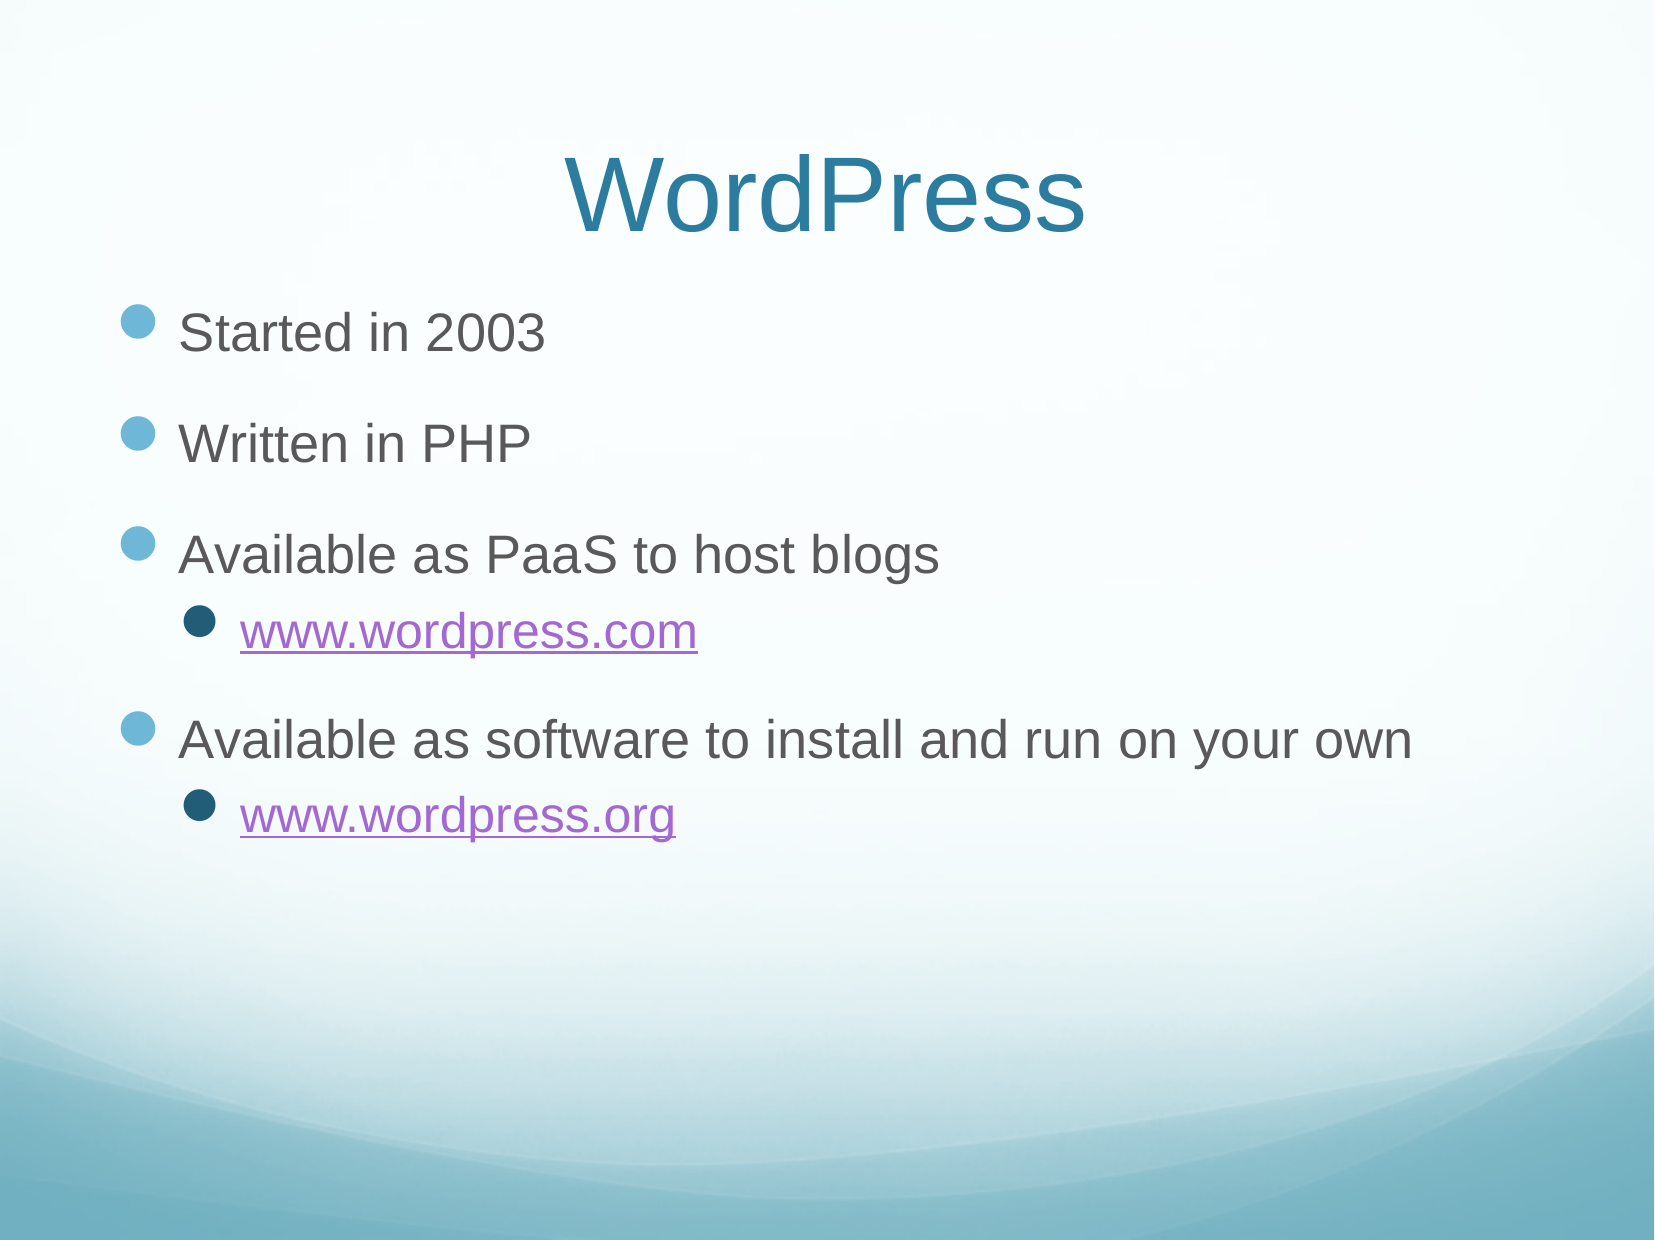

# WordPress
Started in 2003
Written in PHP
Available as PaaS to host blogs
www.wordpress.com
Available as software to install and run on your own
www.wordpress.org